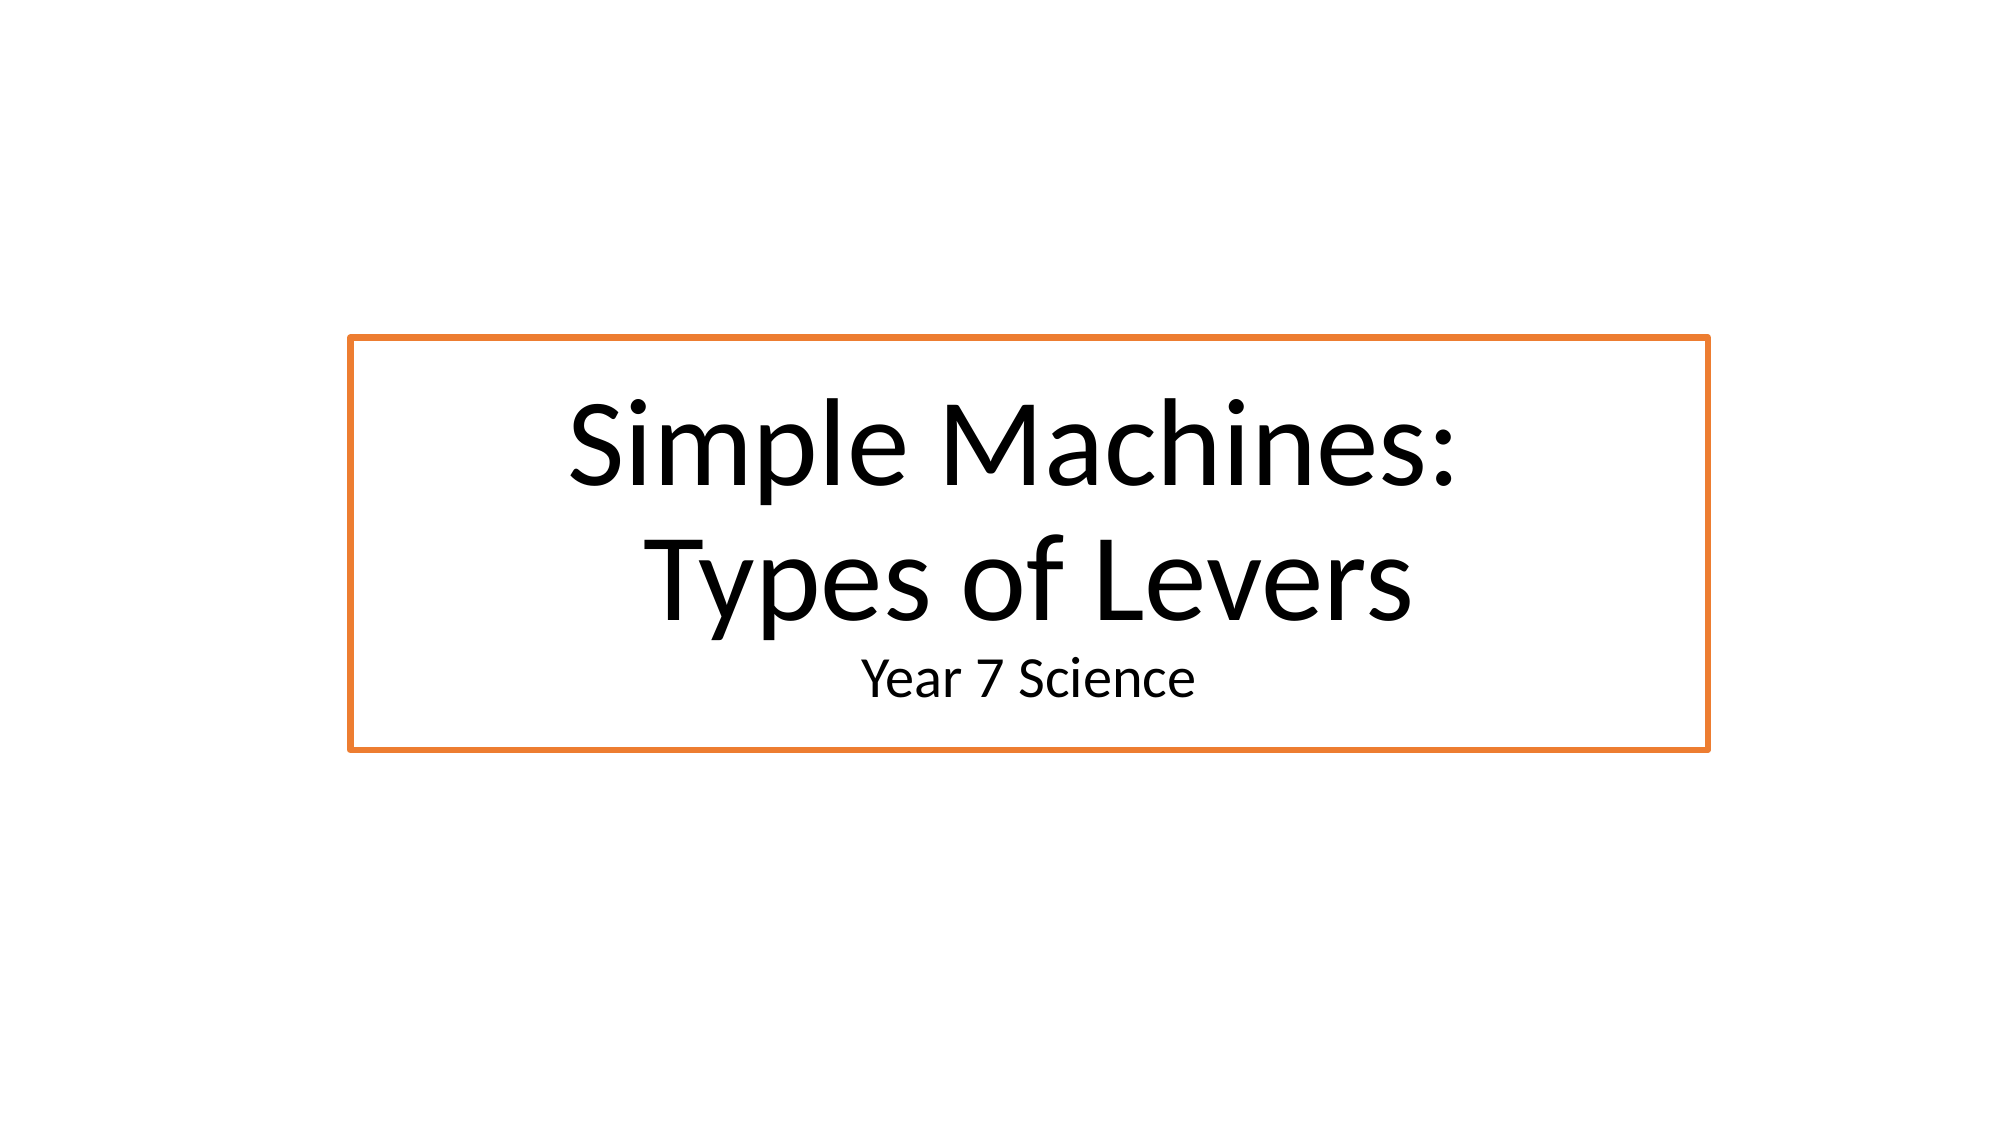

# Simple Machines: Types of Levers Year 7 Science